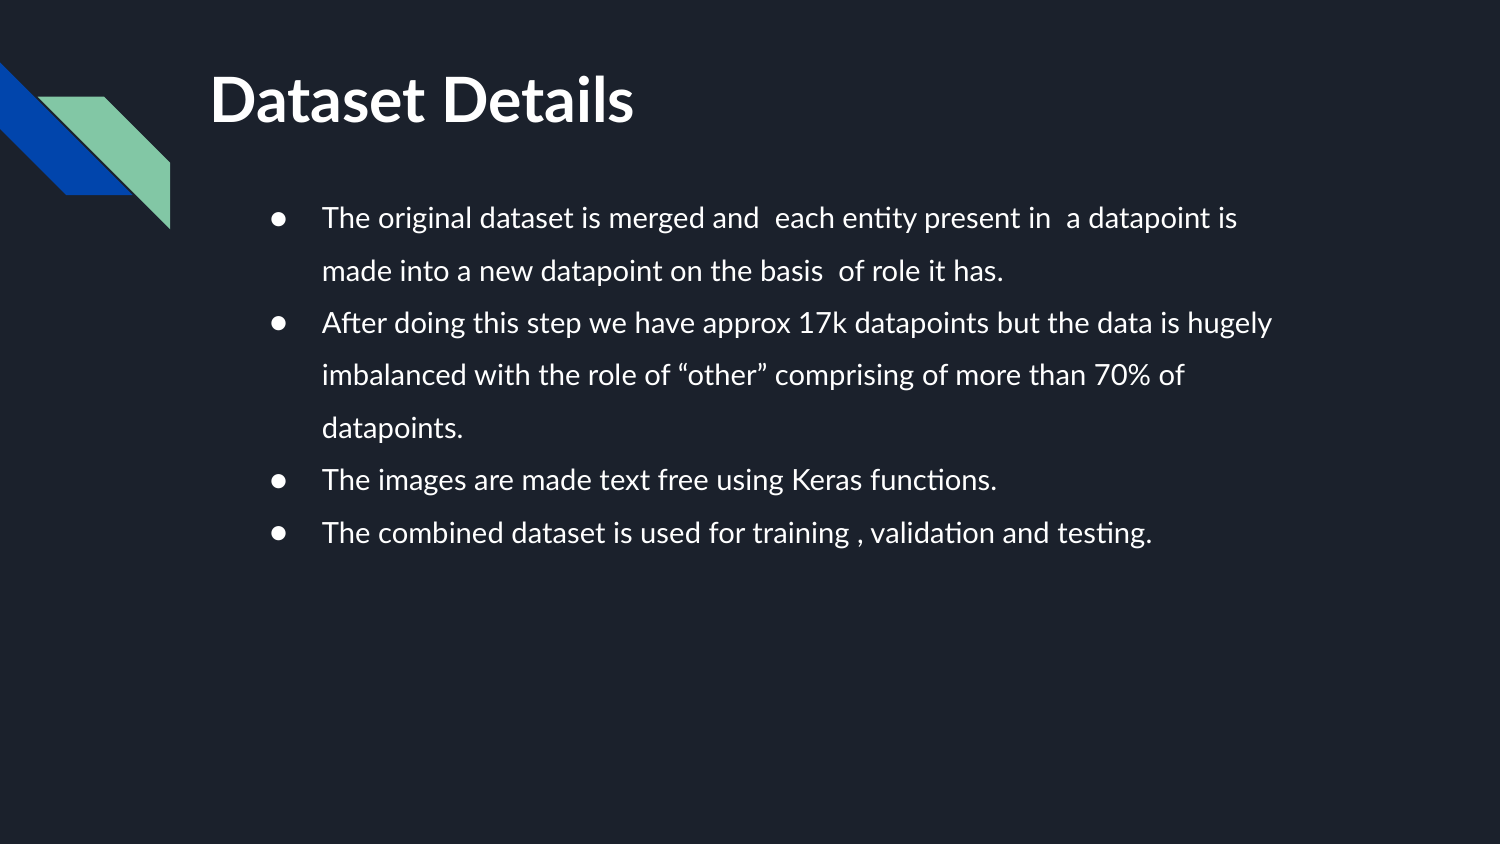

# Dataset Details
The original dataset is merged and  each entity present in  a datapoint is made into a new datapoint on the basis  of role it has.
After doing this step we have approx 17k datapoints but the data is hugely imbalanced with the role of “other” comprising of more than 70% of datapoints.
The images are made text free using Keras functions.
The combined dataset is used for training , validation and testing.